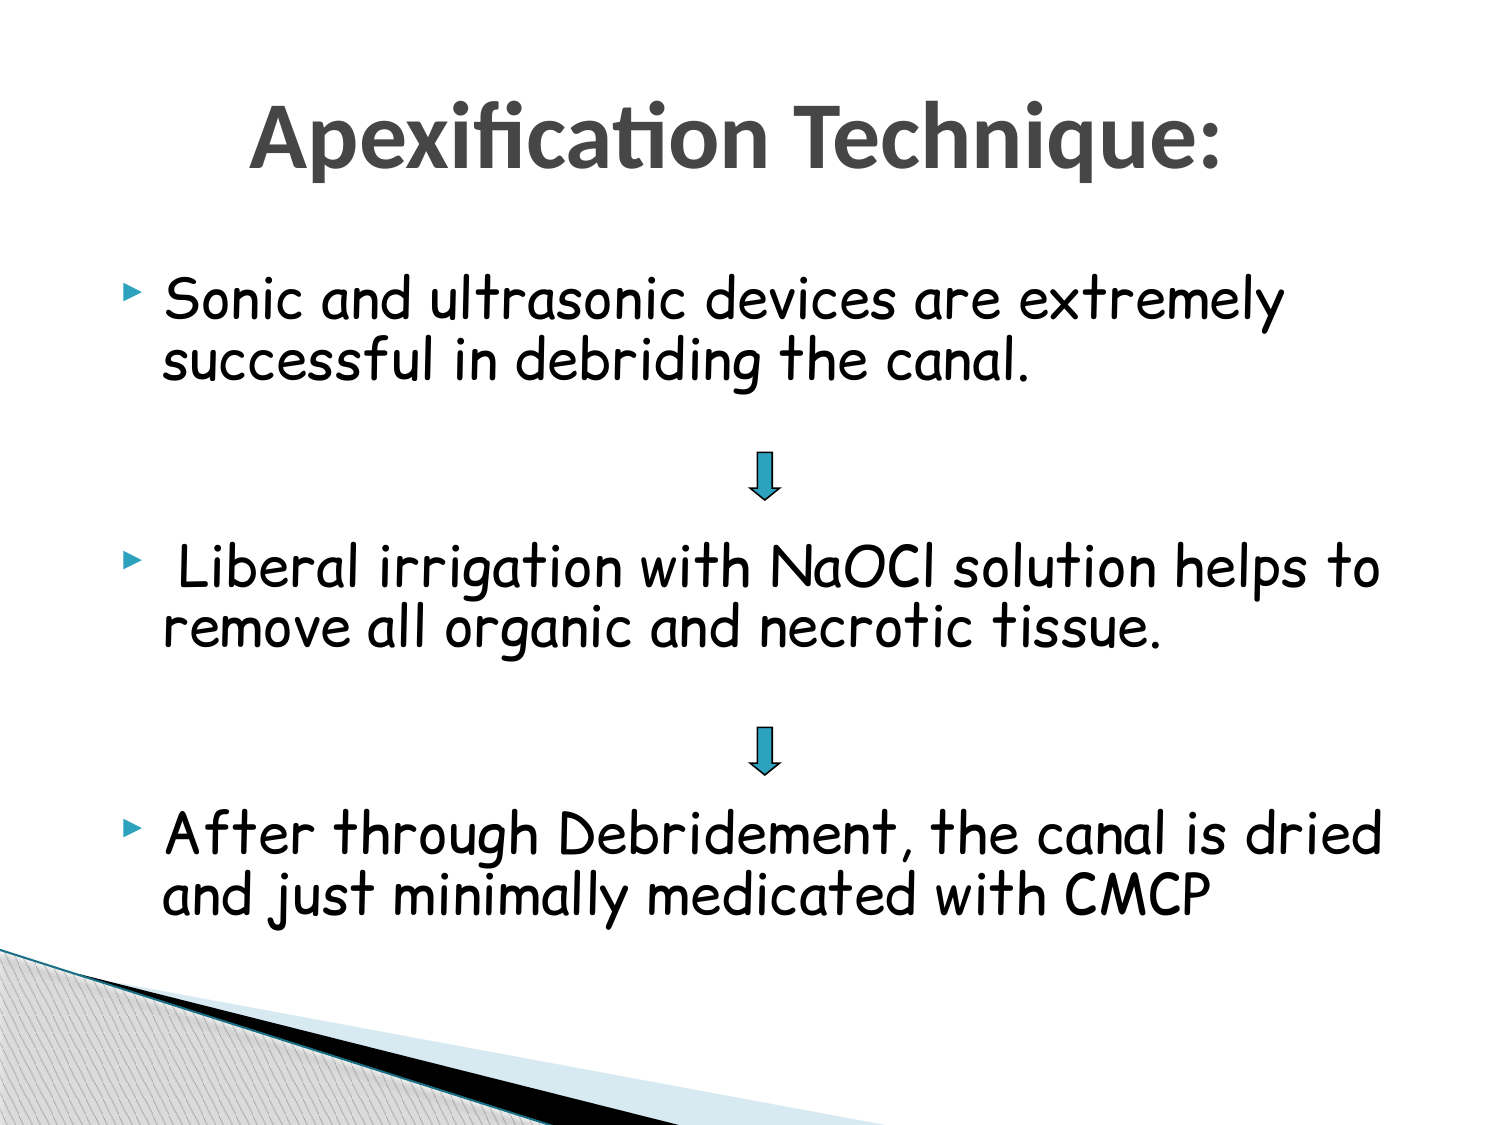

Apexification Technique:
Sonic and ultrasonic devices are extremely successful in debriding the canal.

 Liberal irrigation with NaOCl solution helps to remove all organic and necrotic tissue.

After through Debridement, the canal is dried and just minimally medicated with CMCP